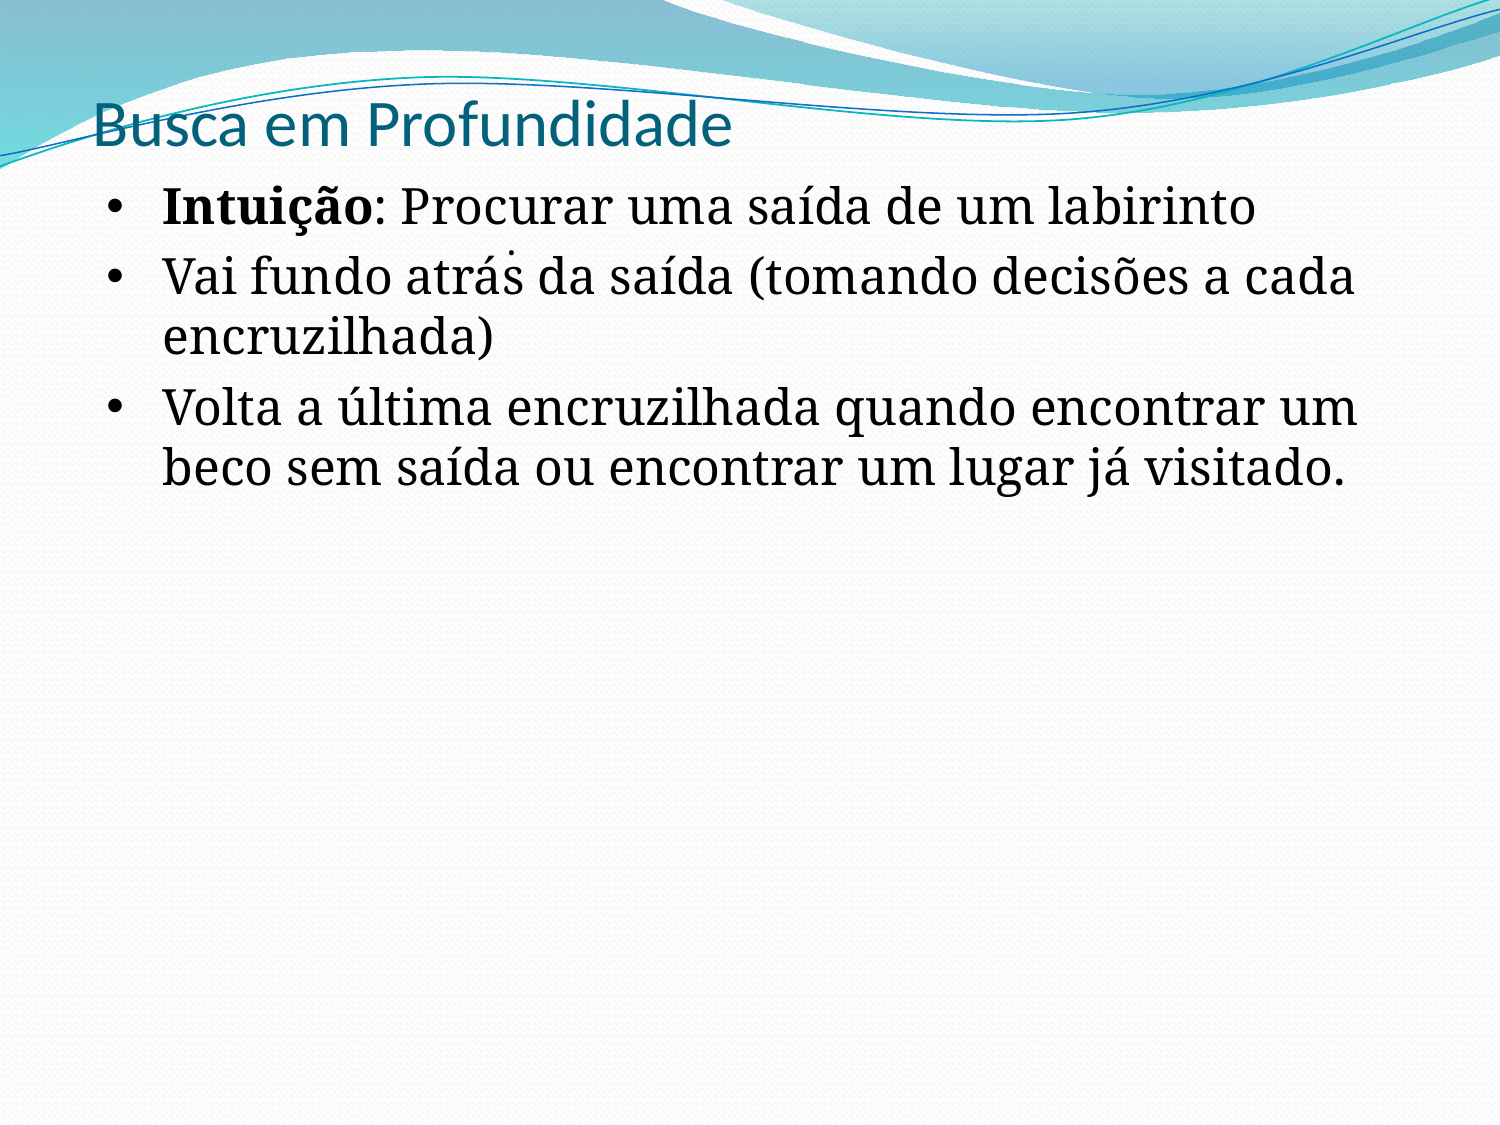

# Busca em Profundidade
Intuição: Procurar uma saída de um labirinto
Vai fundo atrás da saída (tomando decisões a cada encruzilhada)
Volta a última encruzilhada quando encontrar um beco sem saída ou encontrar um lugar já visitado.

.